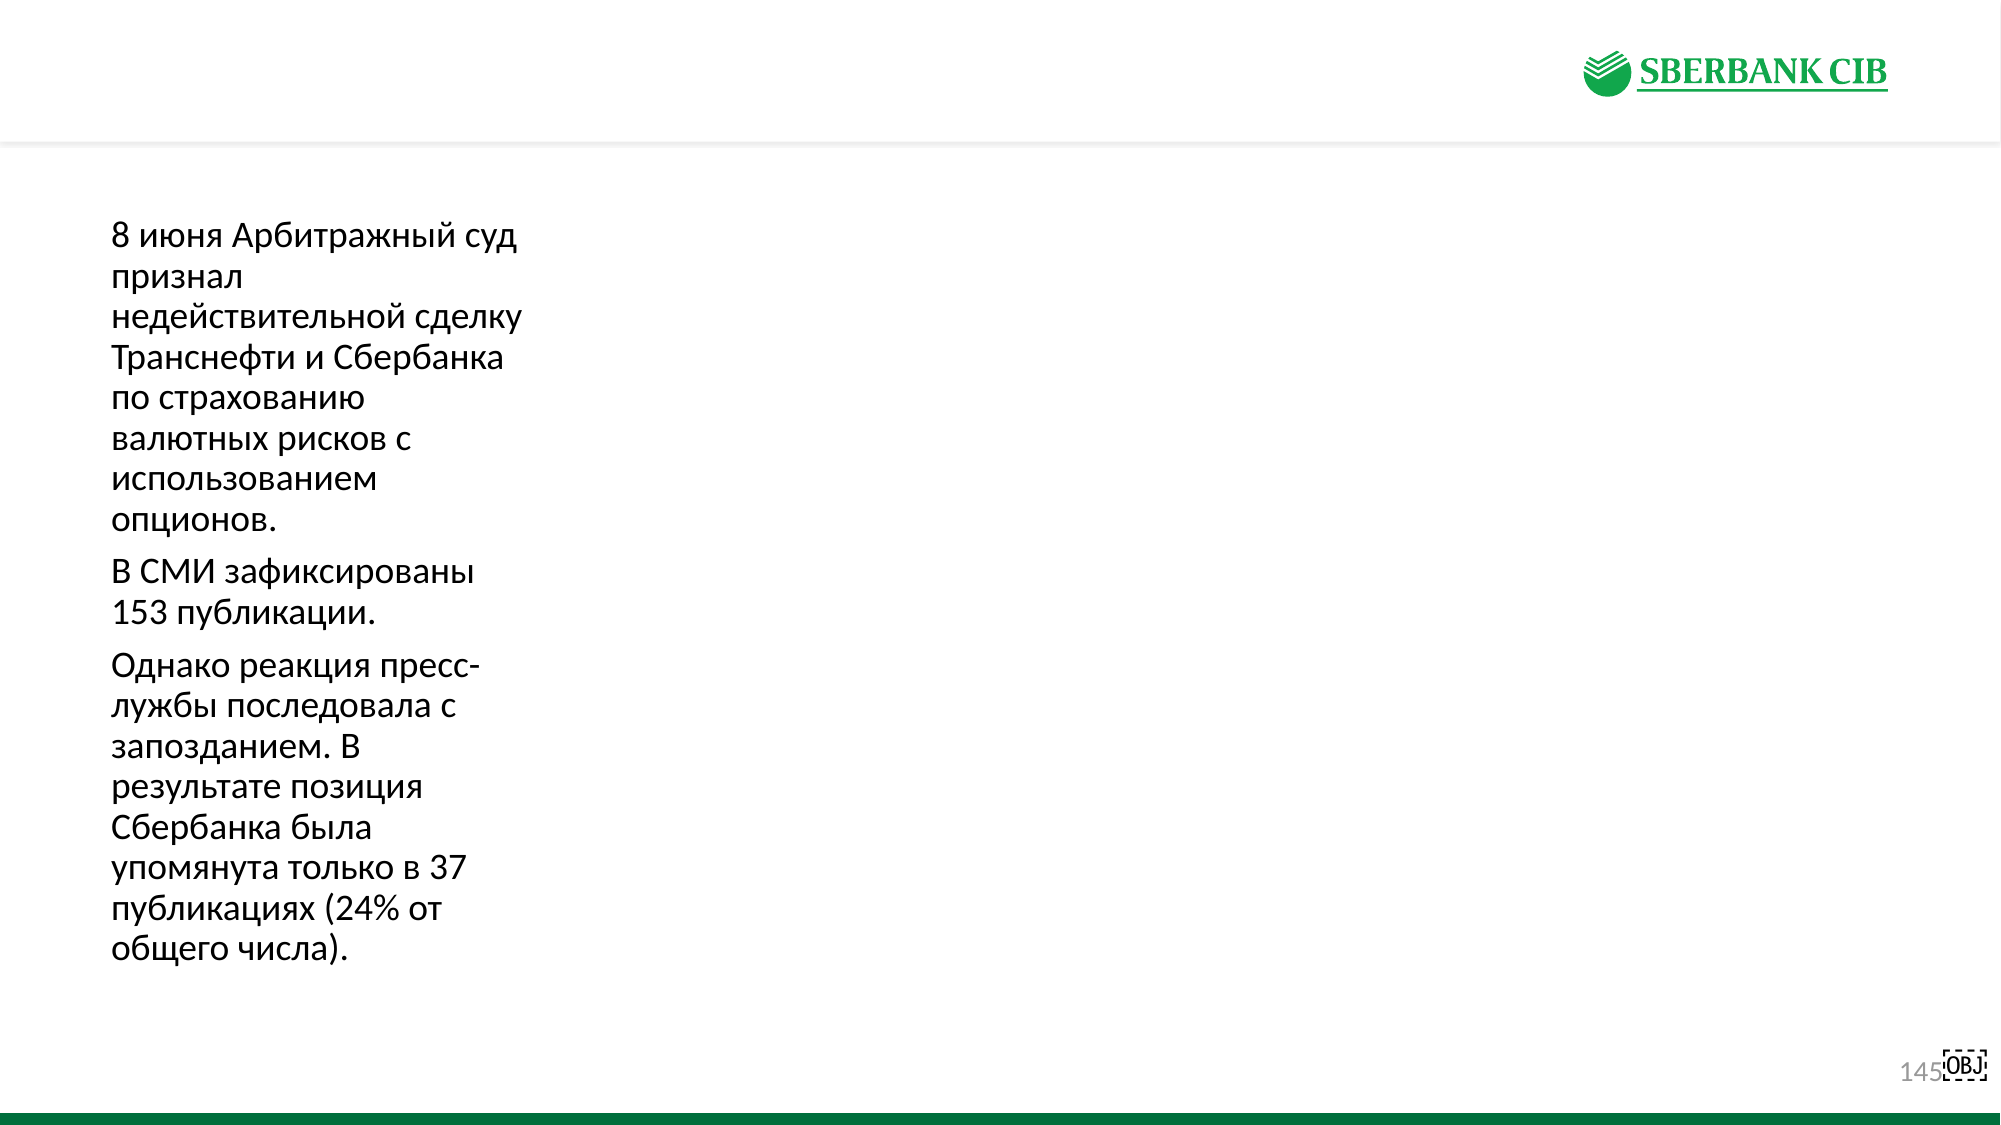

#

8 июня Арбитражный суд признал недействительной сделку Транснефти и Сбербанка по страхованию валютных рисков с использованием опционов.
В СМИ зафиксированы 153 публикации.
Однако реакция пресс-лужбы последовала с запозданием. В результате позиция Сбербанка была упомянута только в 37 публикациях (24% от общего числа).